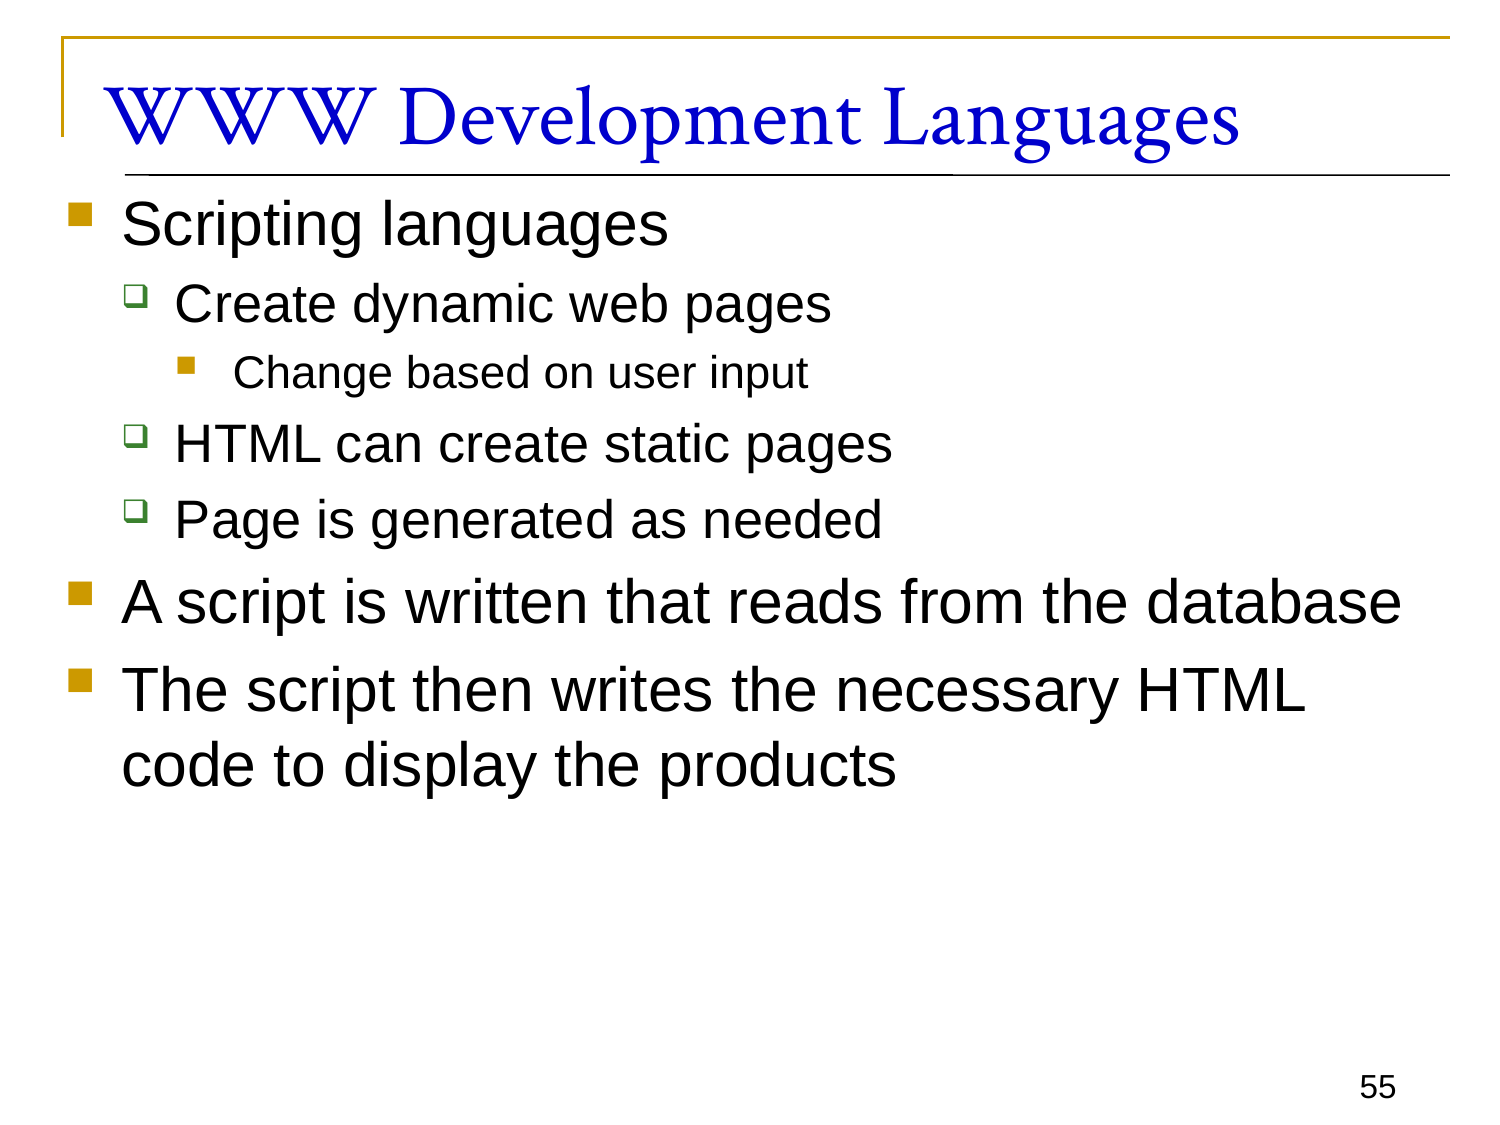

# WWW Development Languages
Scripting languages
Create dynamic web pages
Change based on user input
HTML can create static pages
Page is generated as needed
A script is written that reads from the database
The script then writes the necessary HTML code to display the products